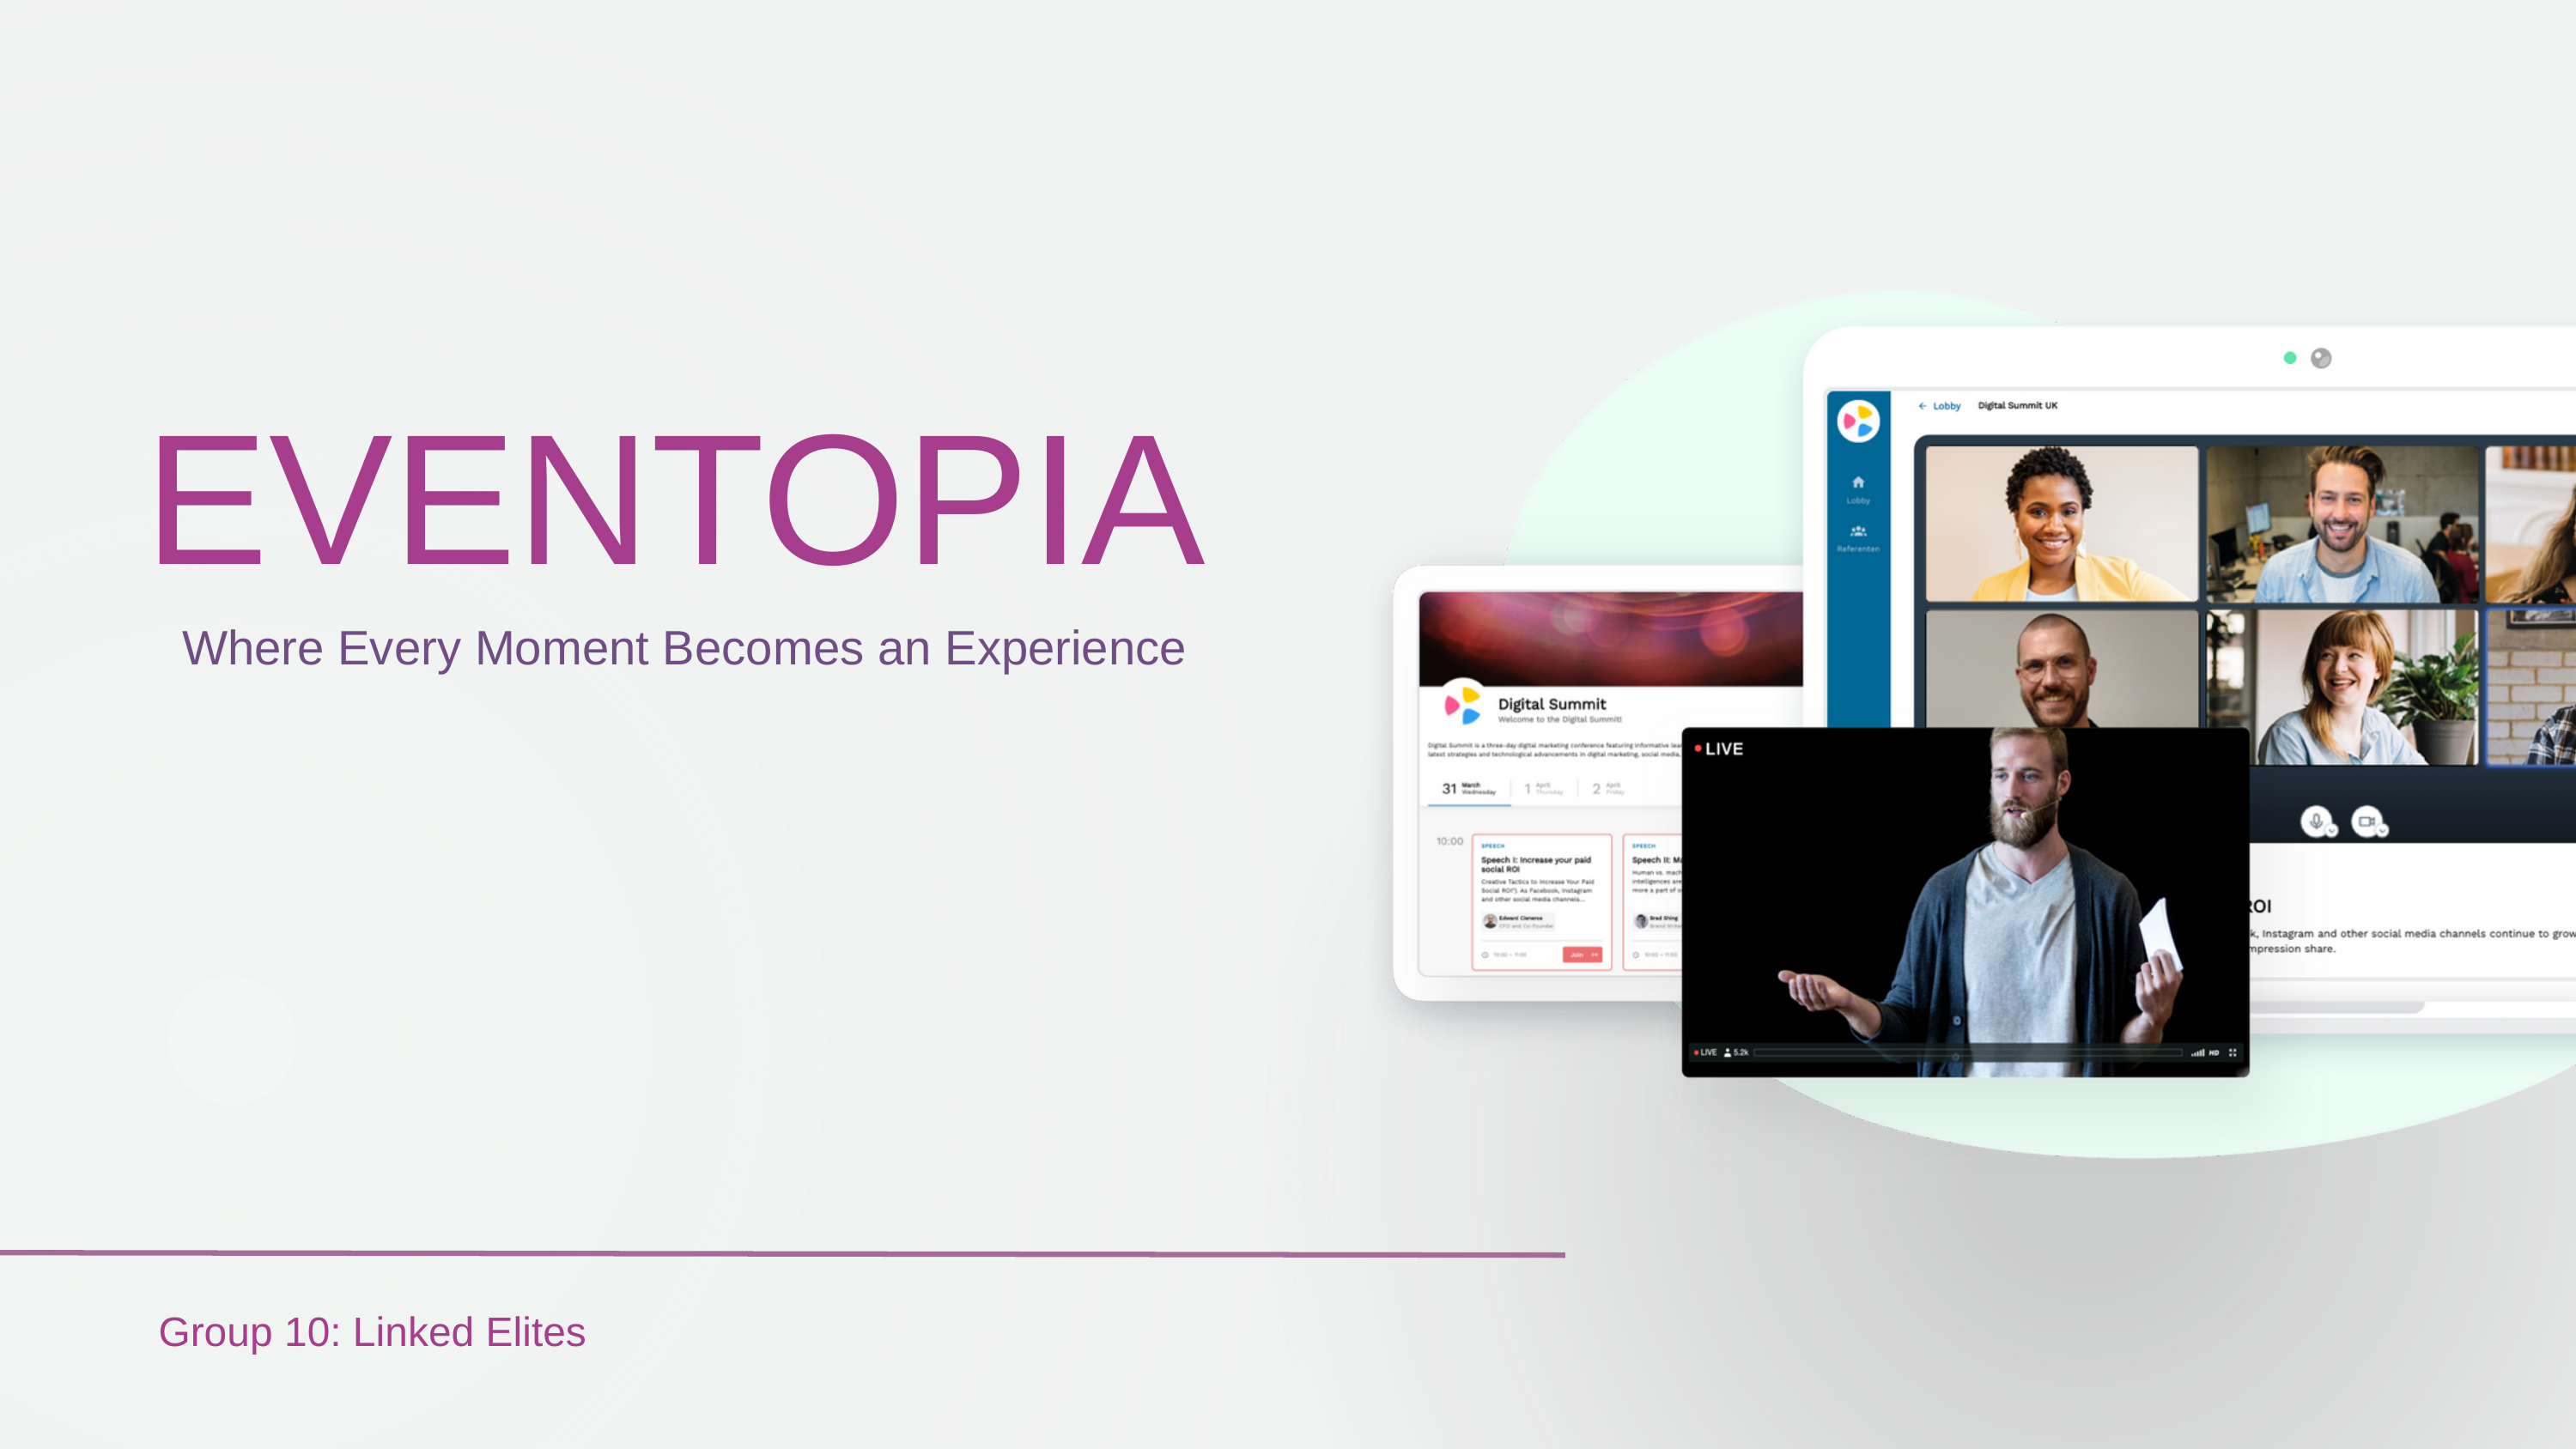

EVENTOPIA
Where Every Moment Becomes an Experience

Group 10: Linked Elites